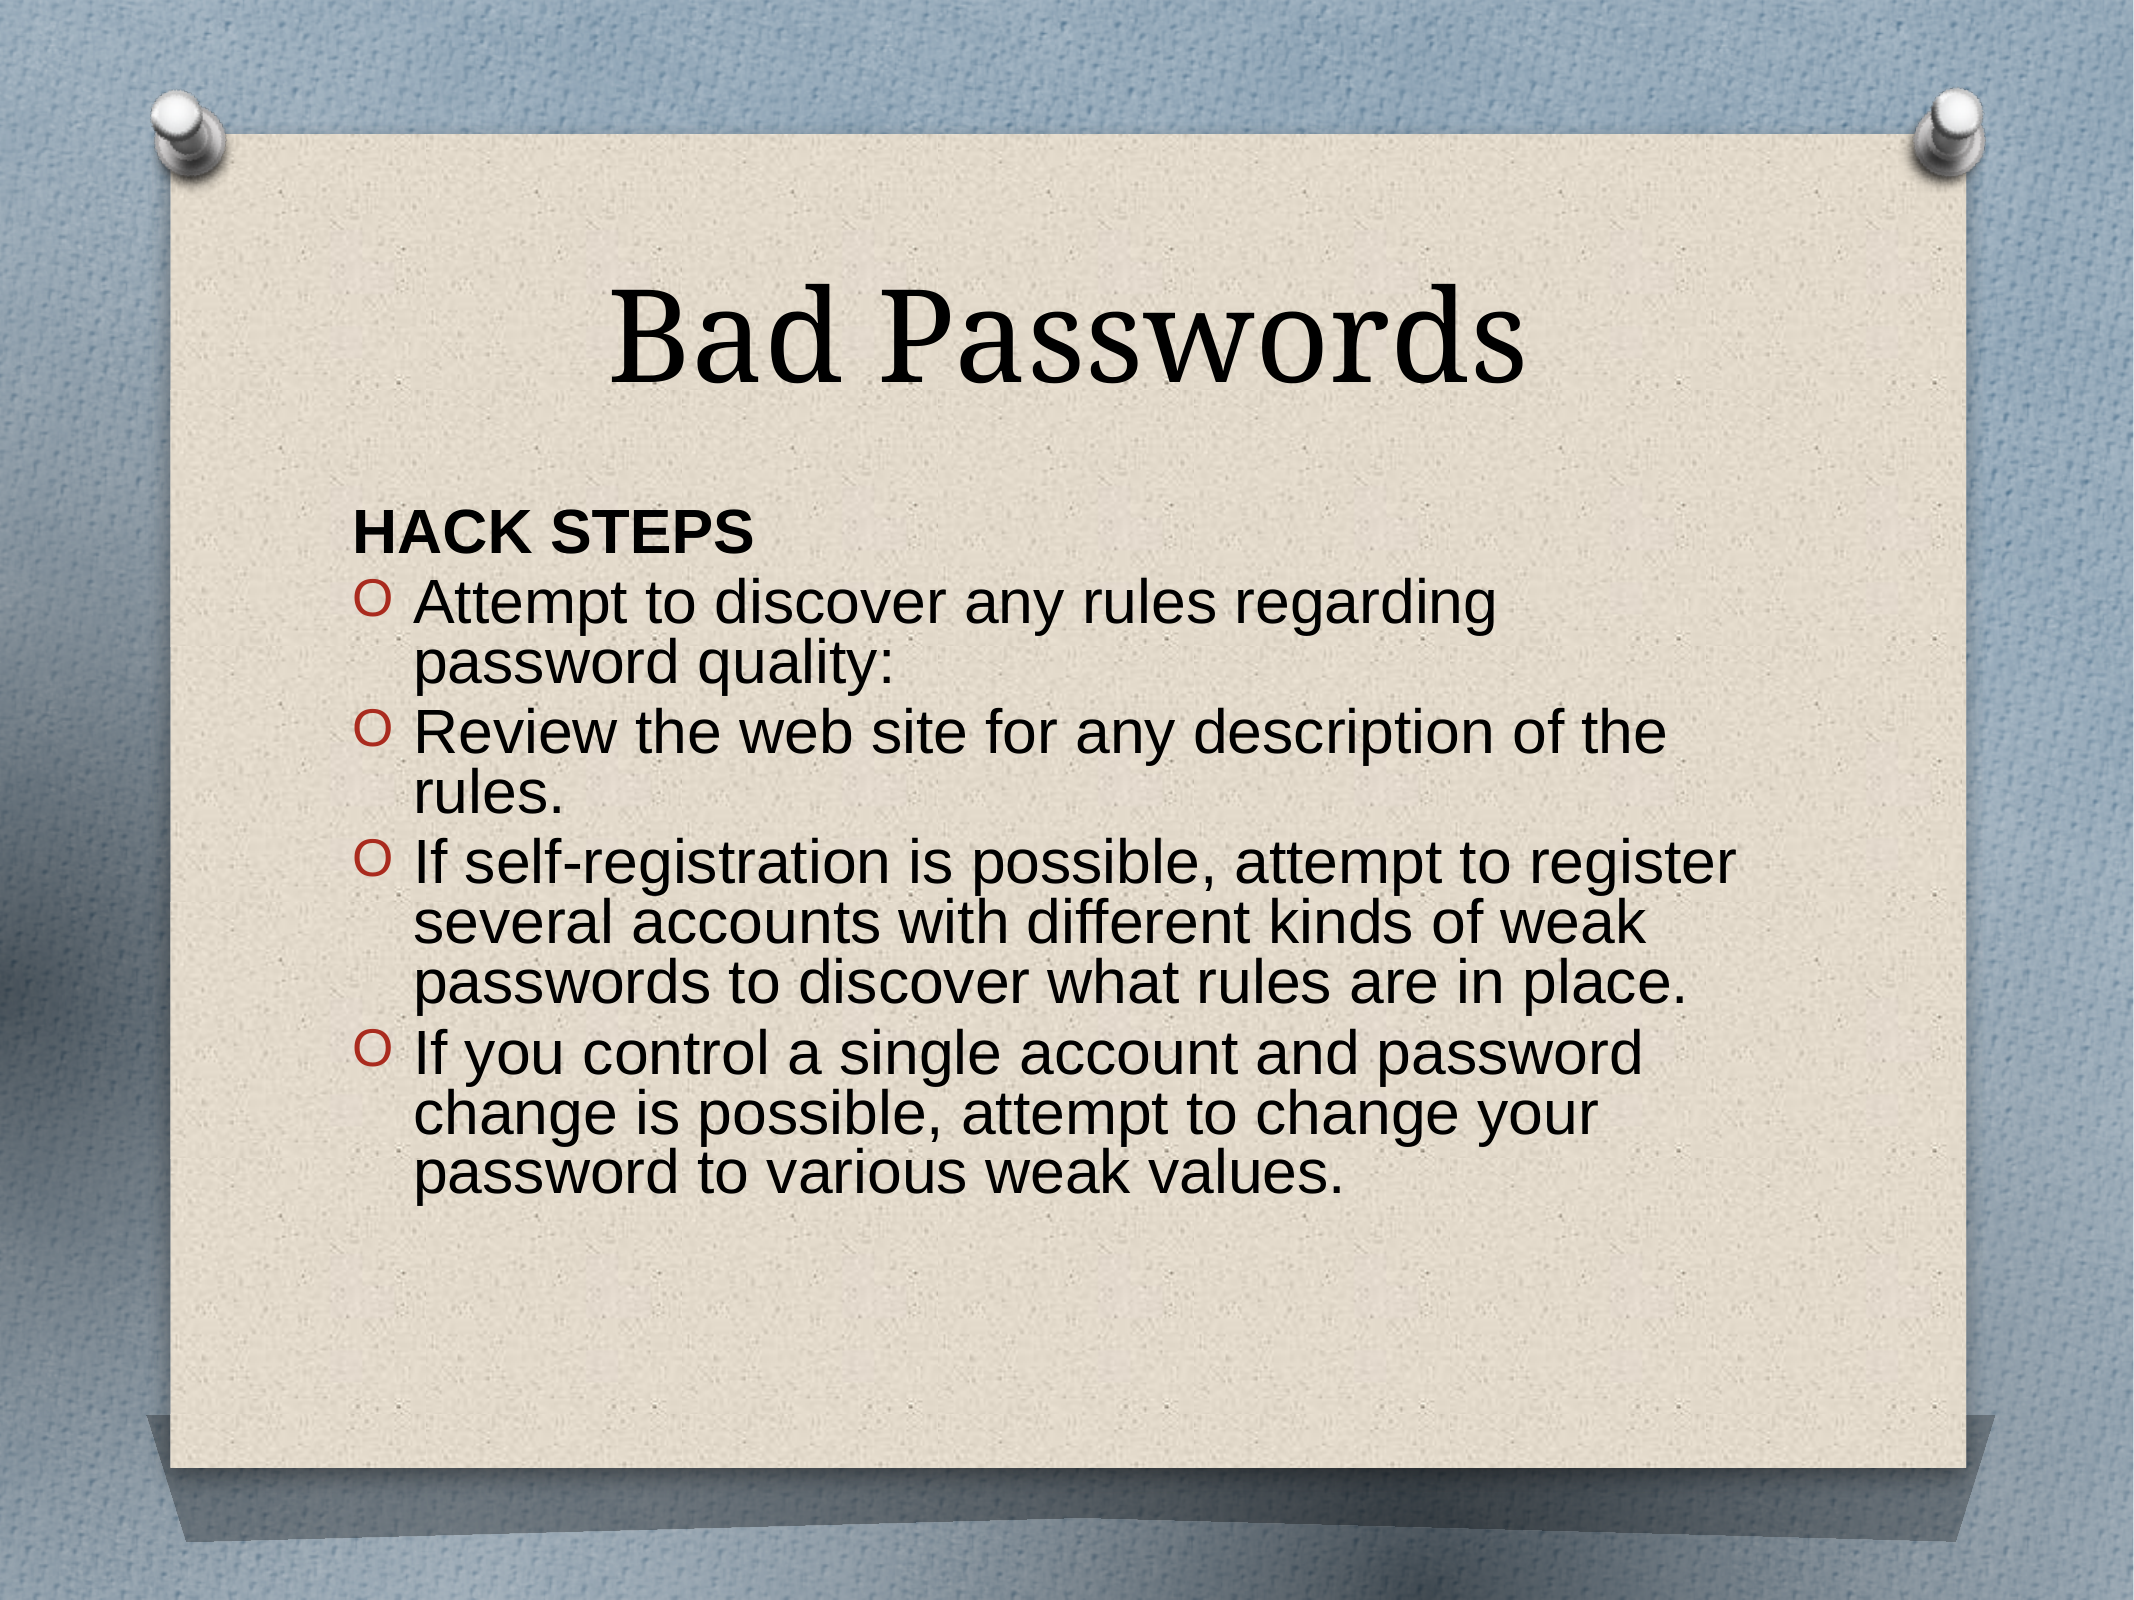

# Bad Passwords
HACK STEPS
Attempt to discover any rules regarding password quality:
Review the web site for any description of the rules.
If self-registration is possible, attempt to register several accounts with different kinds of weak passwords to discover what rules are in place.
If you control a single account and password change is possible, attempt to change your password to various weak values.